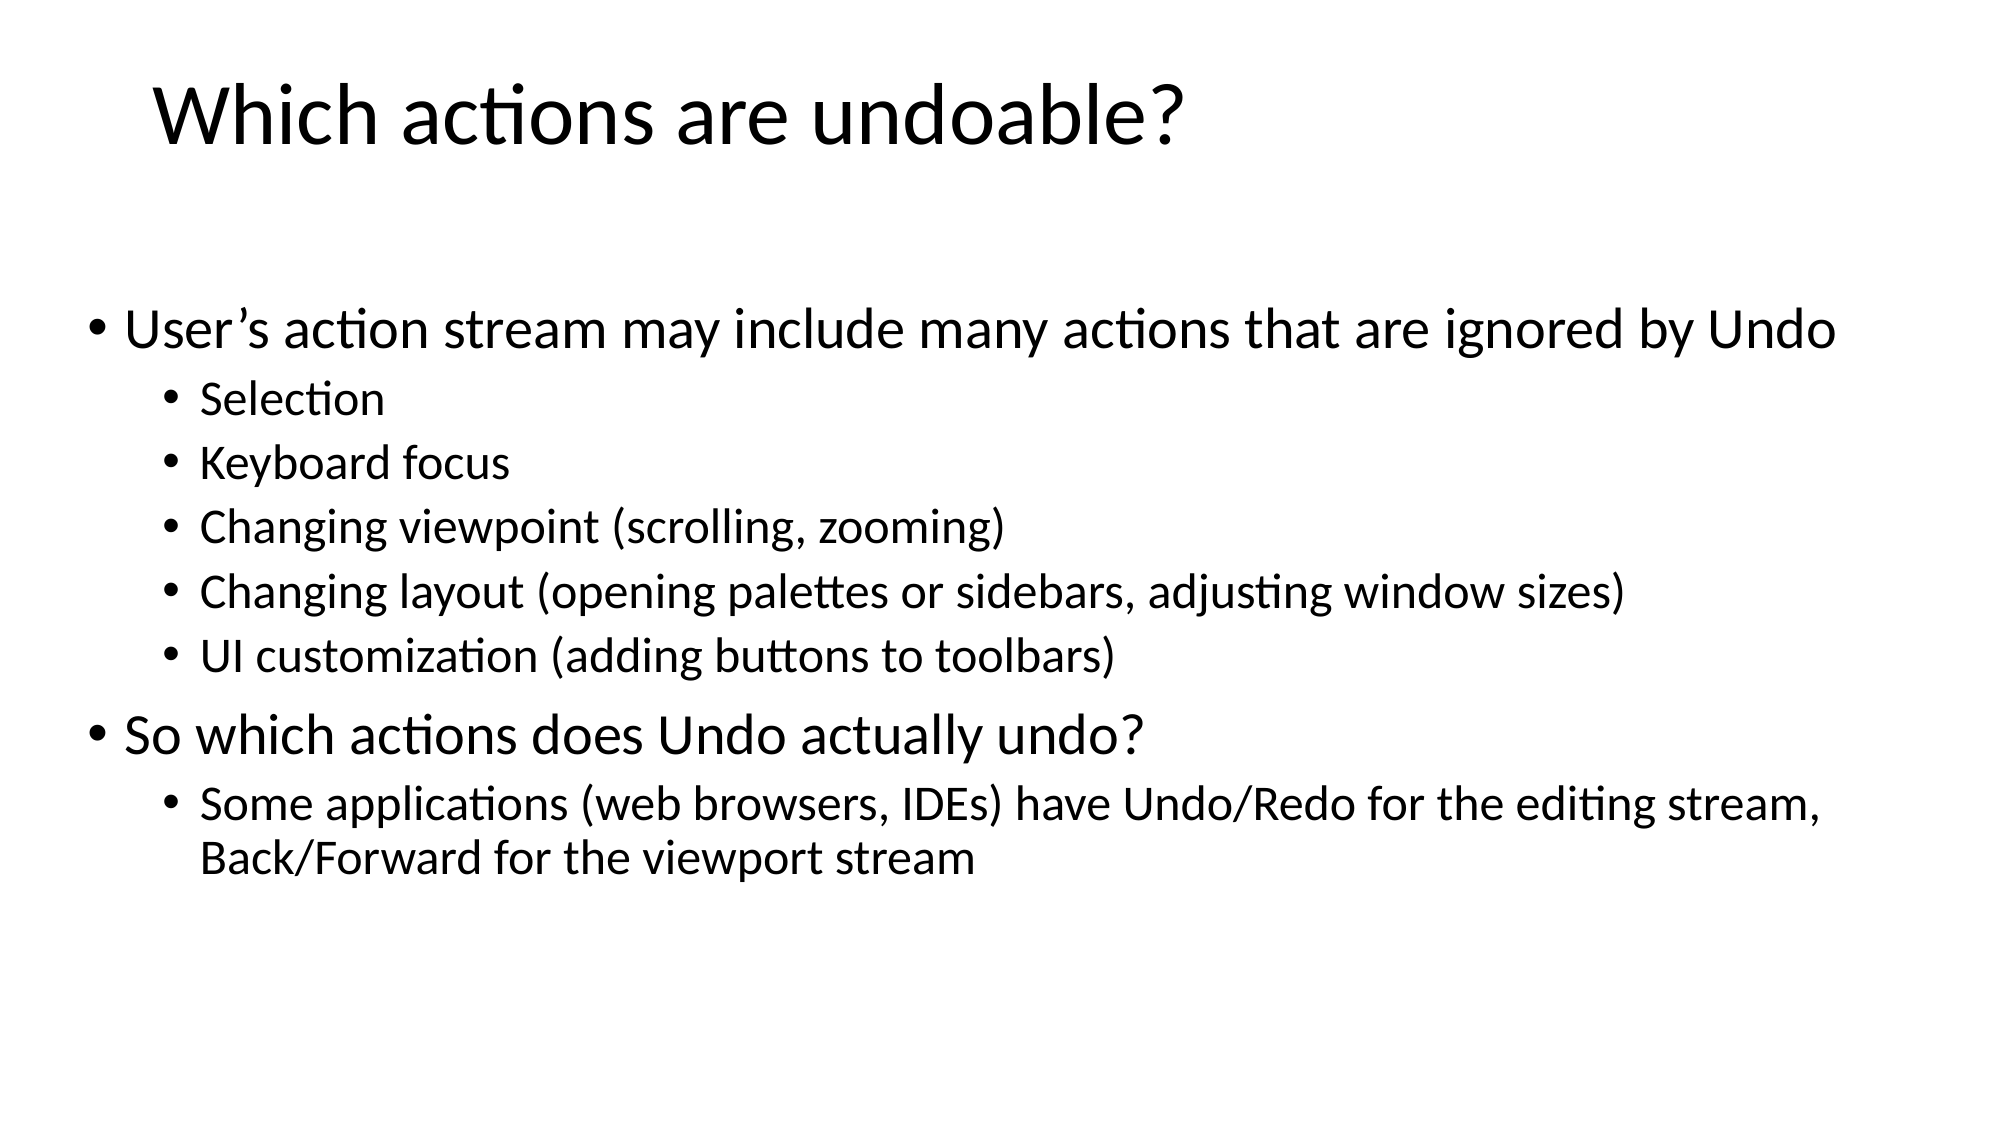

# Which actions are undoable?
User’s action stream may include many actions that are ignored by Undo
Selection
Keyboard focus
Changing viewpoint (scrolling, zooming)
Changing layout (opening palettes or sidebars, adjusting window sizes)
UI customization (adding buttons to toolbars)
So which actions does Undo actually undo?
Some applications (web browsers, IDEs) have Undo/Redo for the editing stream, Back/Forward for the viewport stream